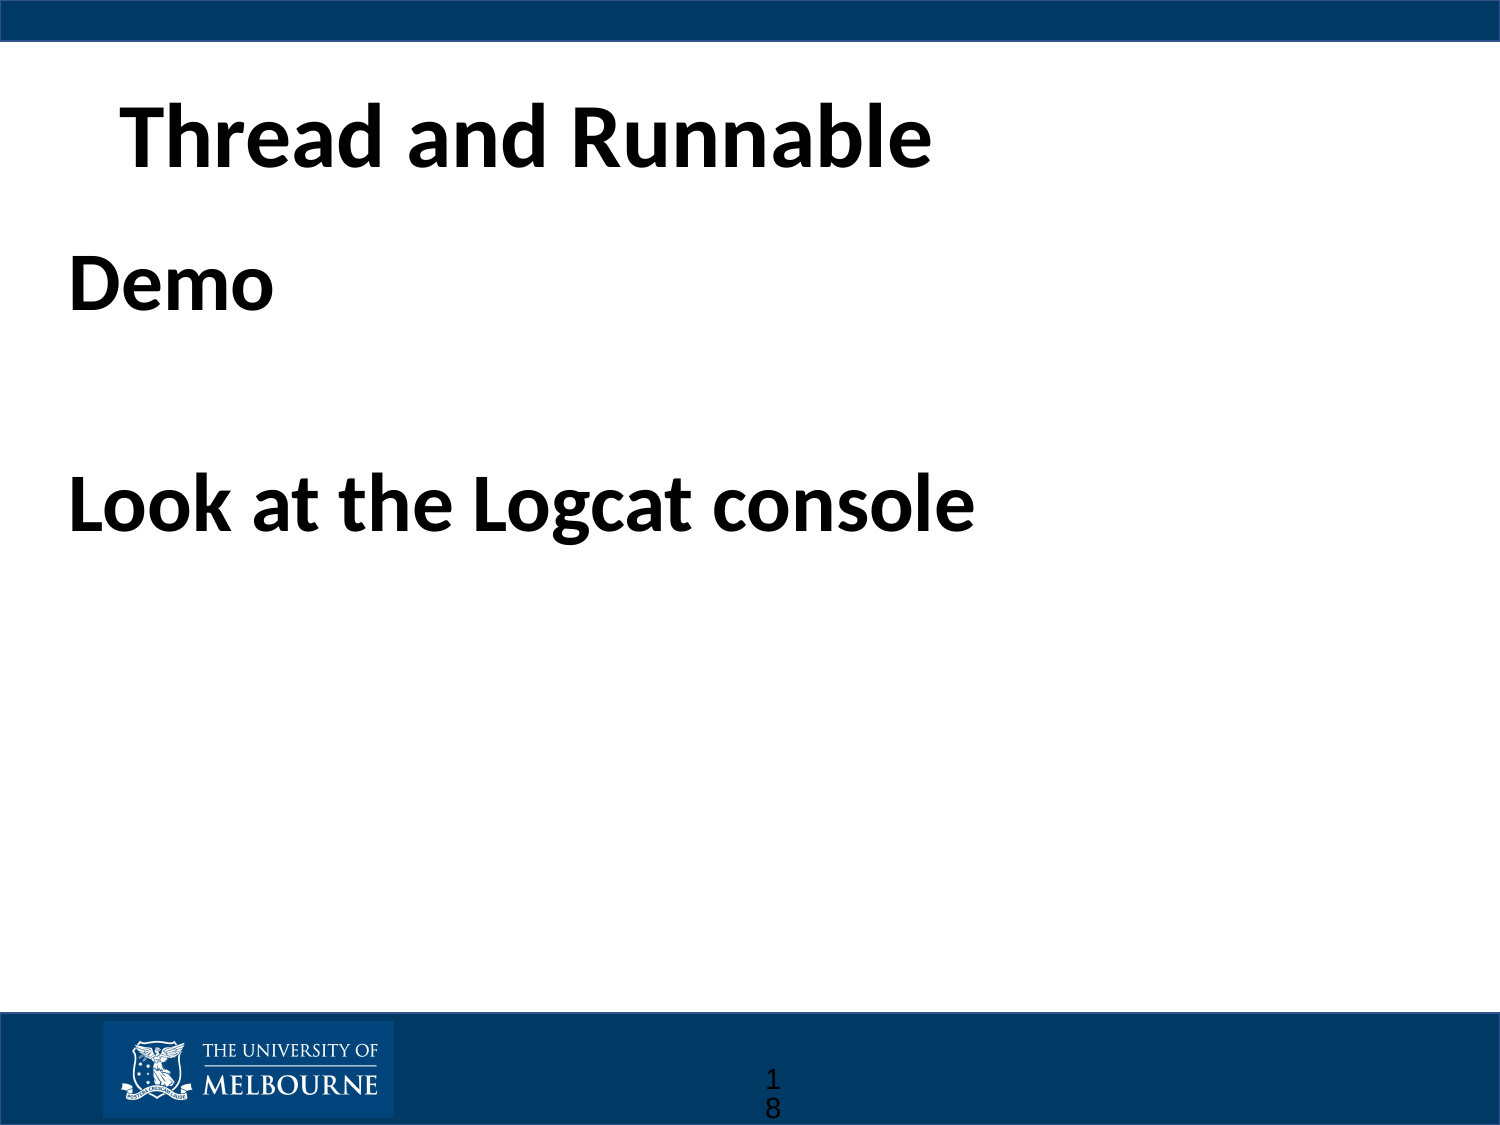

# Thread and Runnable
Demo

Look at the Logcat console
18